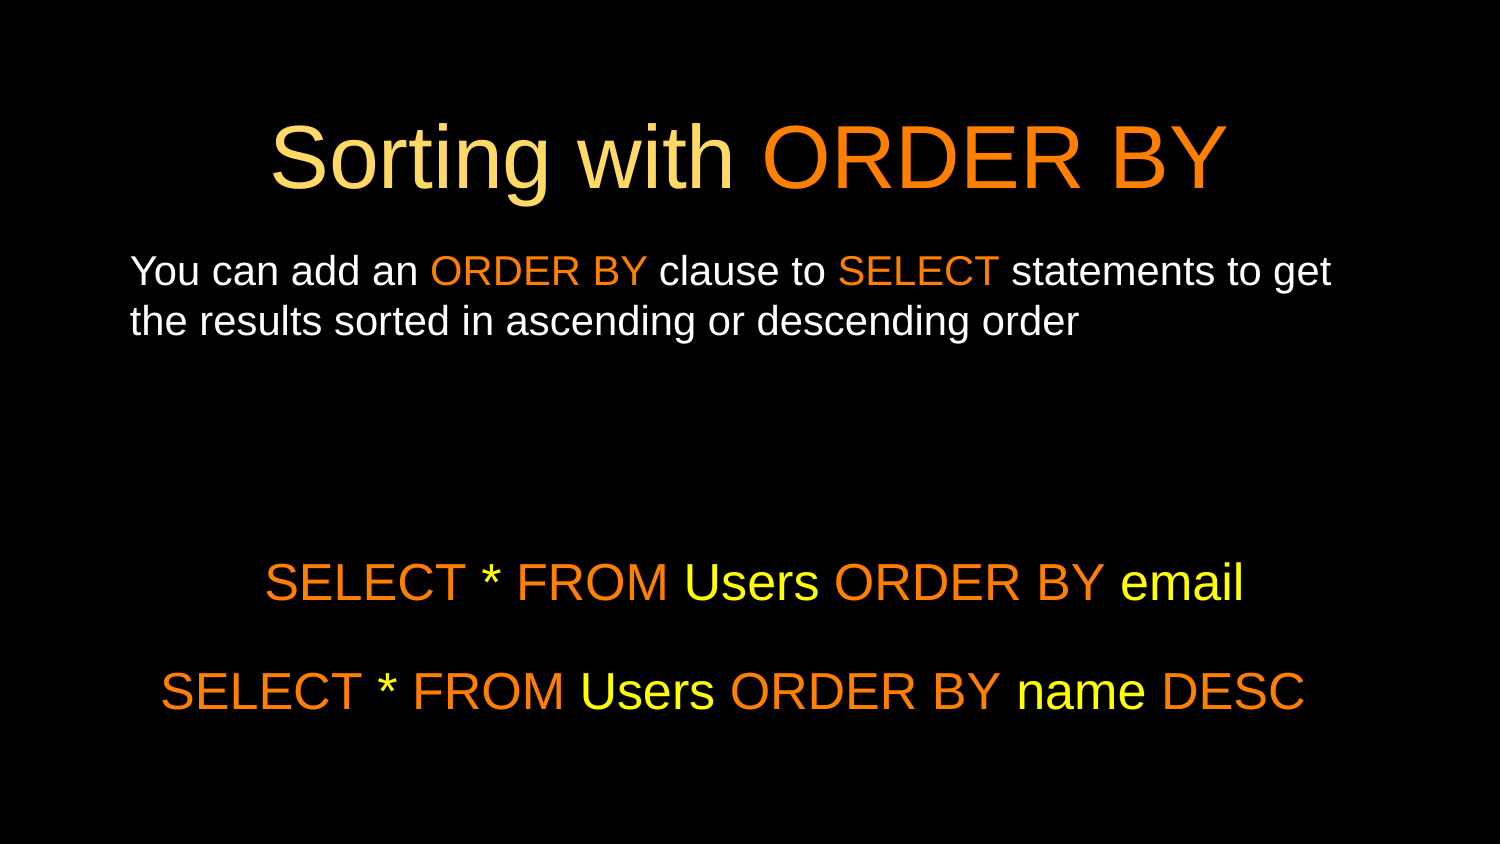

# Sorting with ORDER BY
You can add an ORDER BY clause to SELECT statements to get the results sorted in ascending or descending order
SELECT * FROM Users ORDER BY email
SELECT * FROM Users ORDER BY name DESC